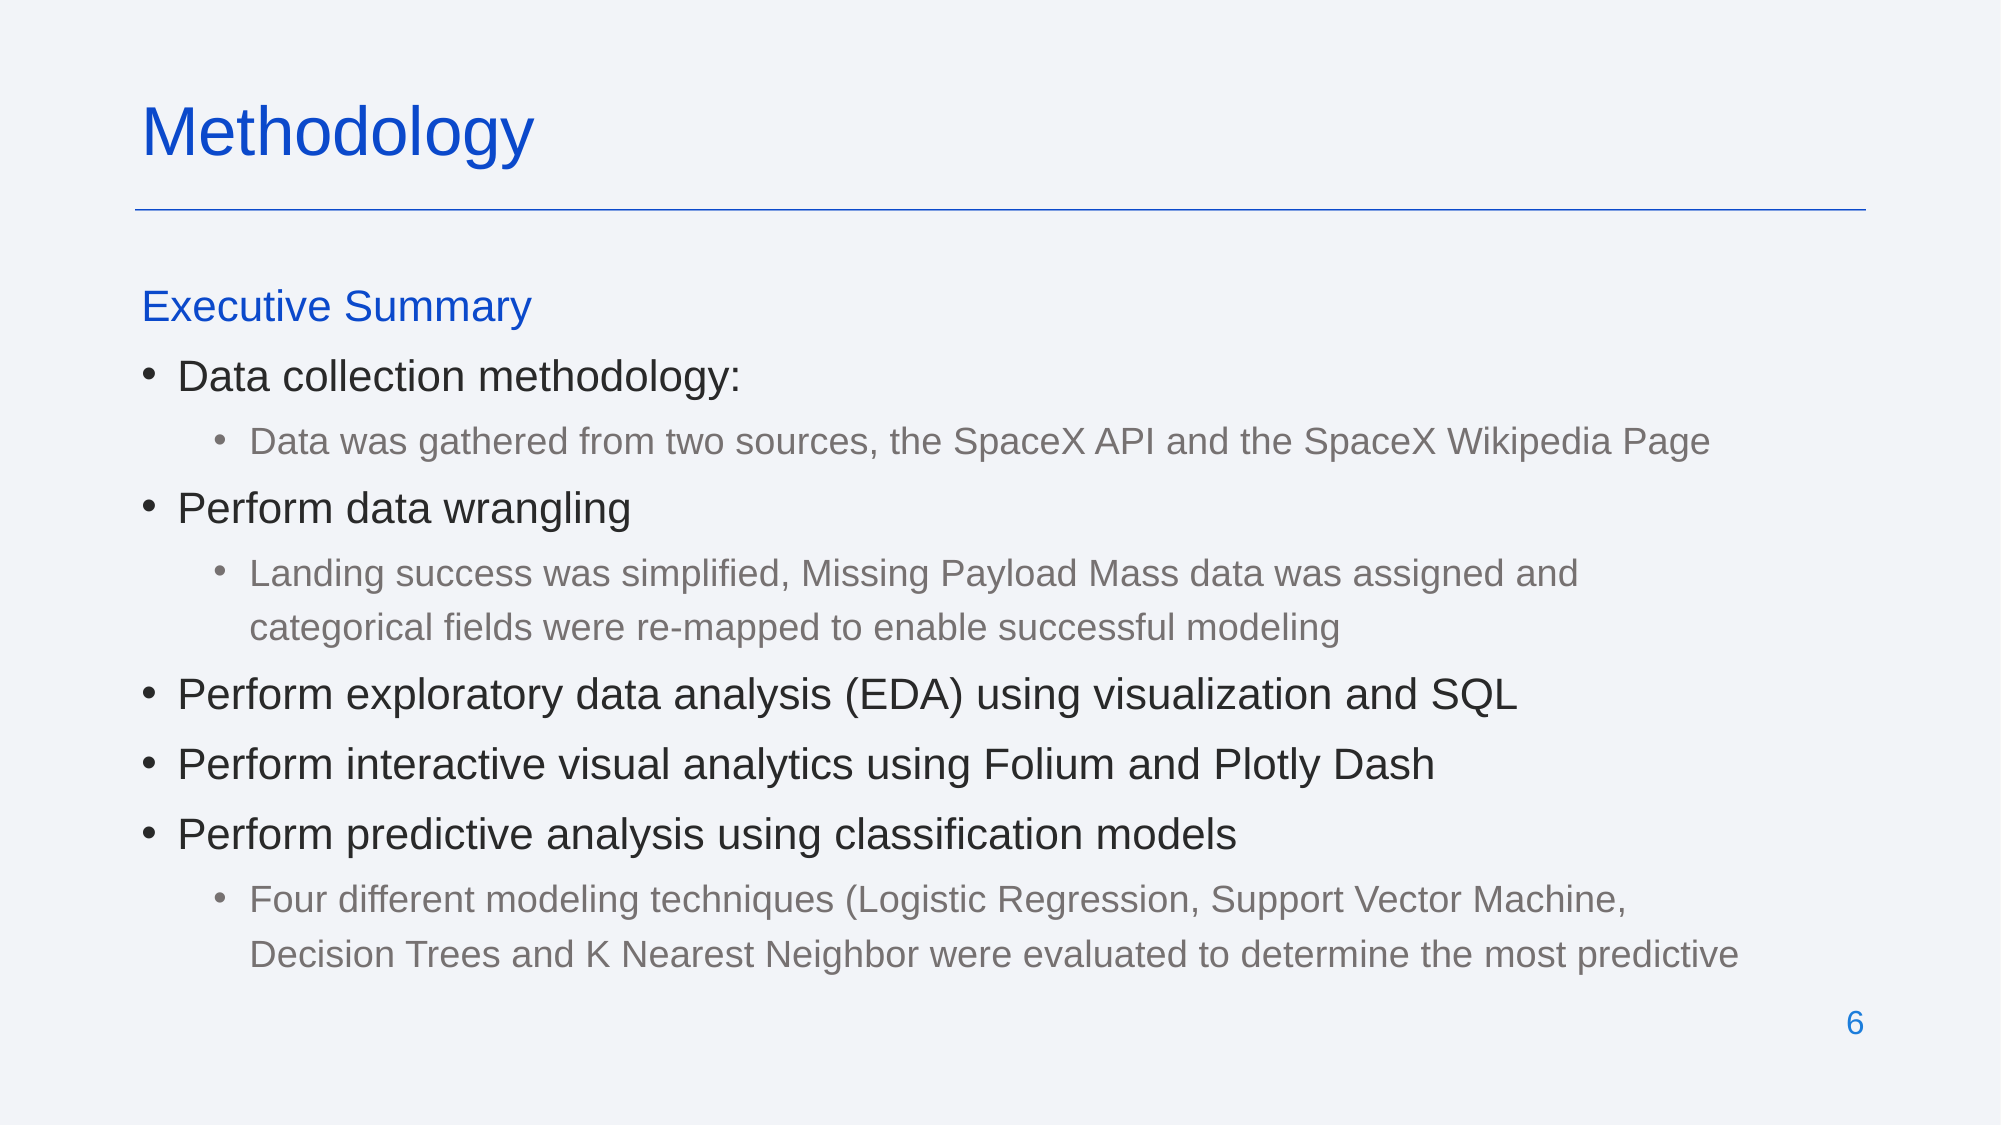

Methodology
Executive Summary
Data collection methodology:
Data was gathered from two sources, the SpaceX API and the SpaceX Wikipedia Page
Perform data wrangling
Landing success was simplified, Missing Payload Mass data was assigned and categorical fields were re-mapped to enable successful modeling
Perform exploratory data analysis (EDA) using visualization and SQL
Perform interactive visual analytics using Folium and Plotly Dash
Perform predictive analysis using classification models
Four different modeling techniques (Logistic Regression, Support Vector Machine, Decision Trees and K Nearest Neighbor were evaluated to determine the most predictive

6